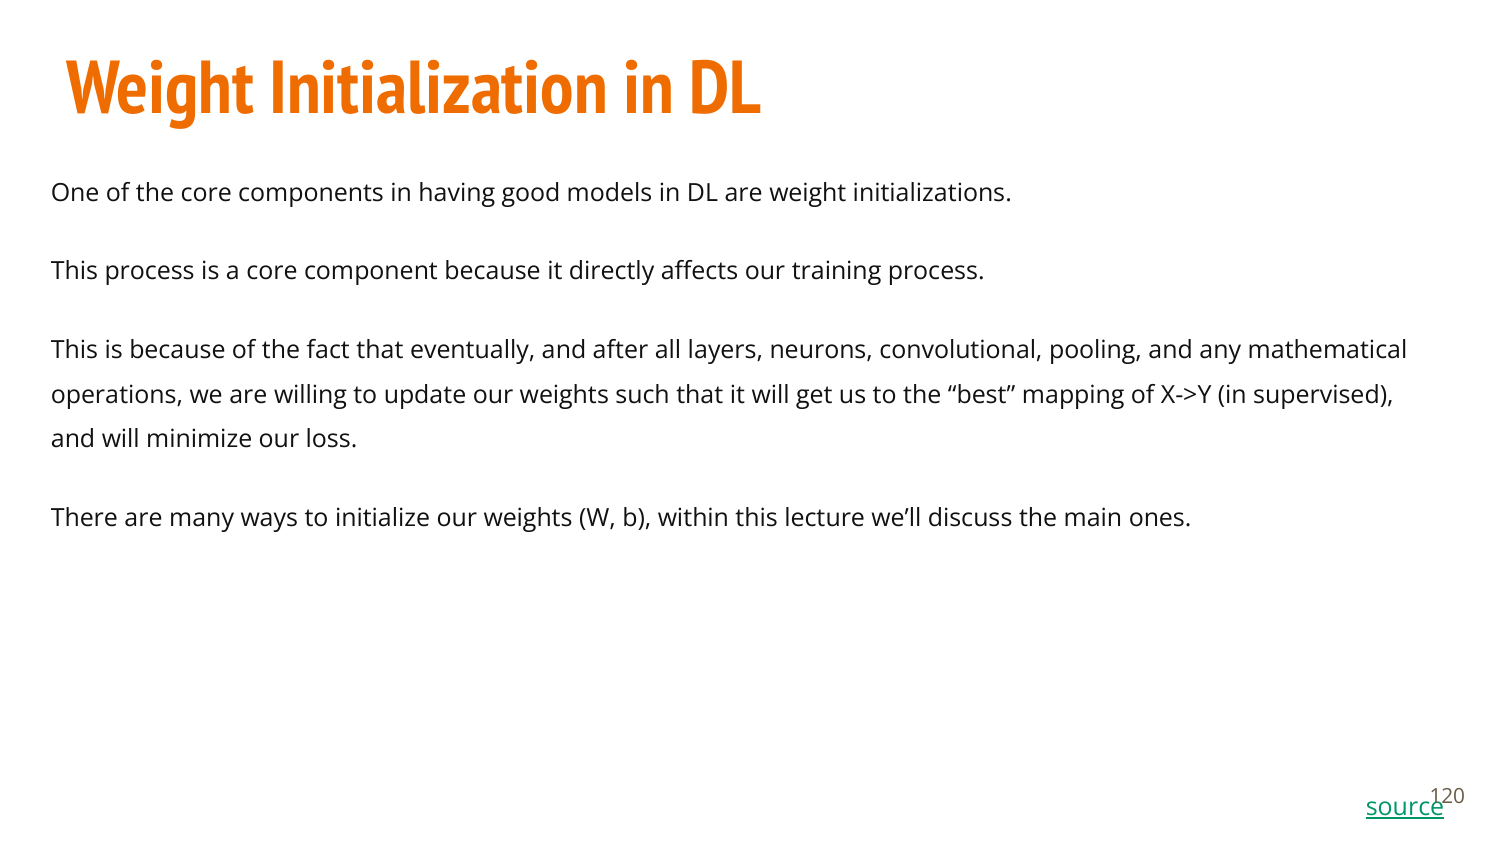

# Weight Initialization in DL
One of the core components in having good models in DL are weight initializations.
This process is a core component because it directly affects our training process.
This is because of the fact that eventually, and after all layers, neurons, convolutional, pooling, and any mathematical operations, we are willing to update our weights such that it will get us to the “best” mapping of X->Y (in supervised), and will minimize our loss.
There are many ways to initialize our weights (W, b), within this lecture we’ll discuss the main ones.
120
source